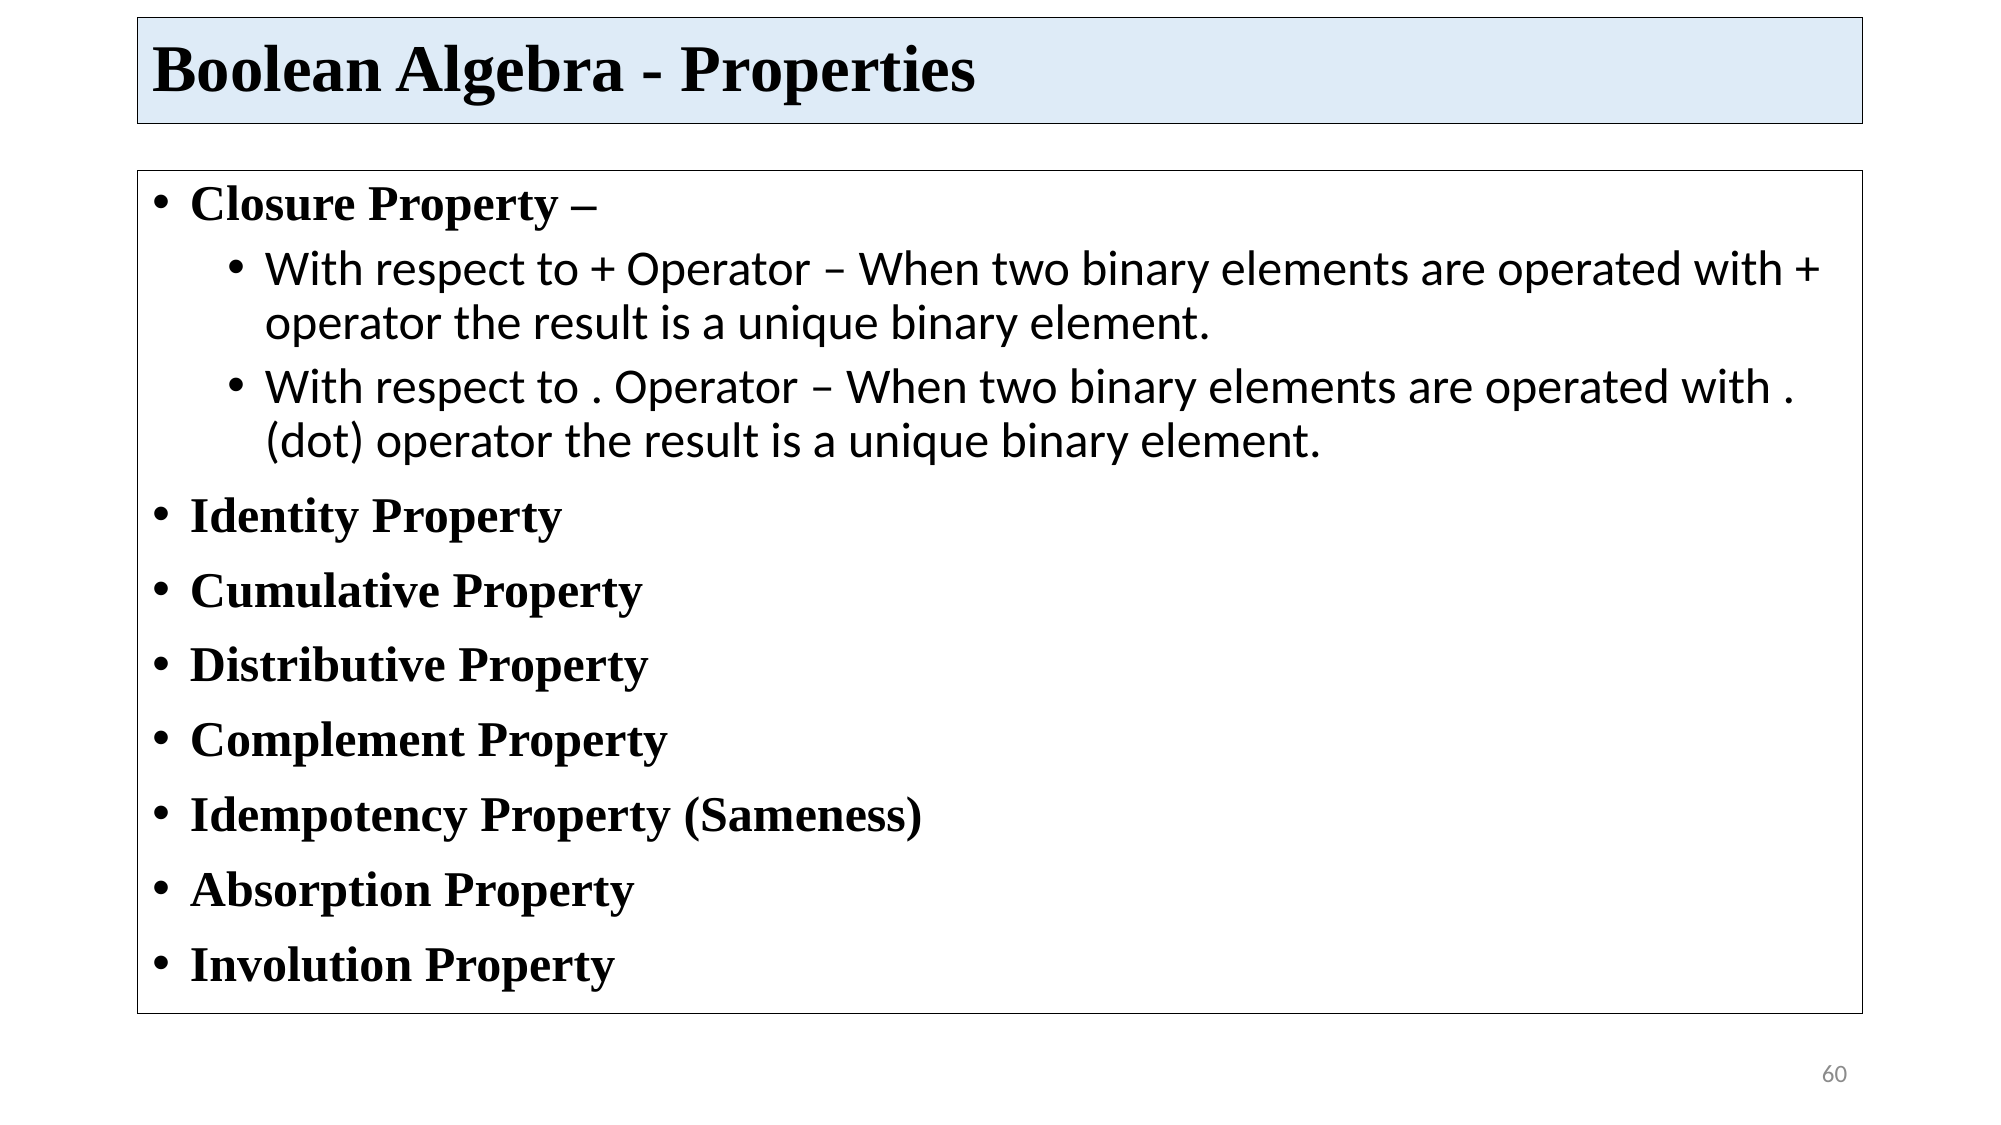

# Boolean Algebra - Properties
Closure Property –
With respect to + Operator – When two binary elements are operated with + operator the result is a unique binary element.
With respect to . Operator – When two binary elements are operated with . (dot) operator the result is a unique binary element.
Identity Property
Cumulative Property
Distributive Property
Complement Property
Idempotency Property (Sameness)
Absorption Property
Involution Property

60